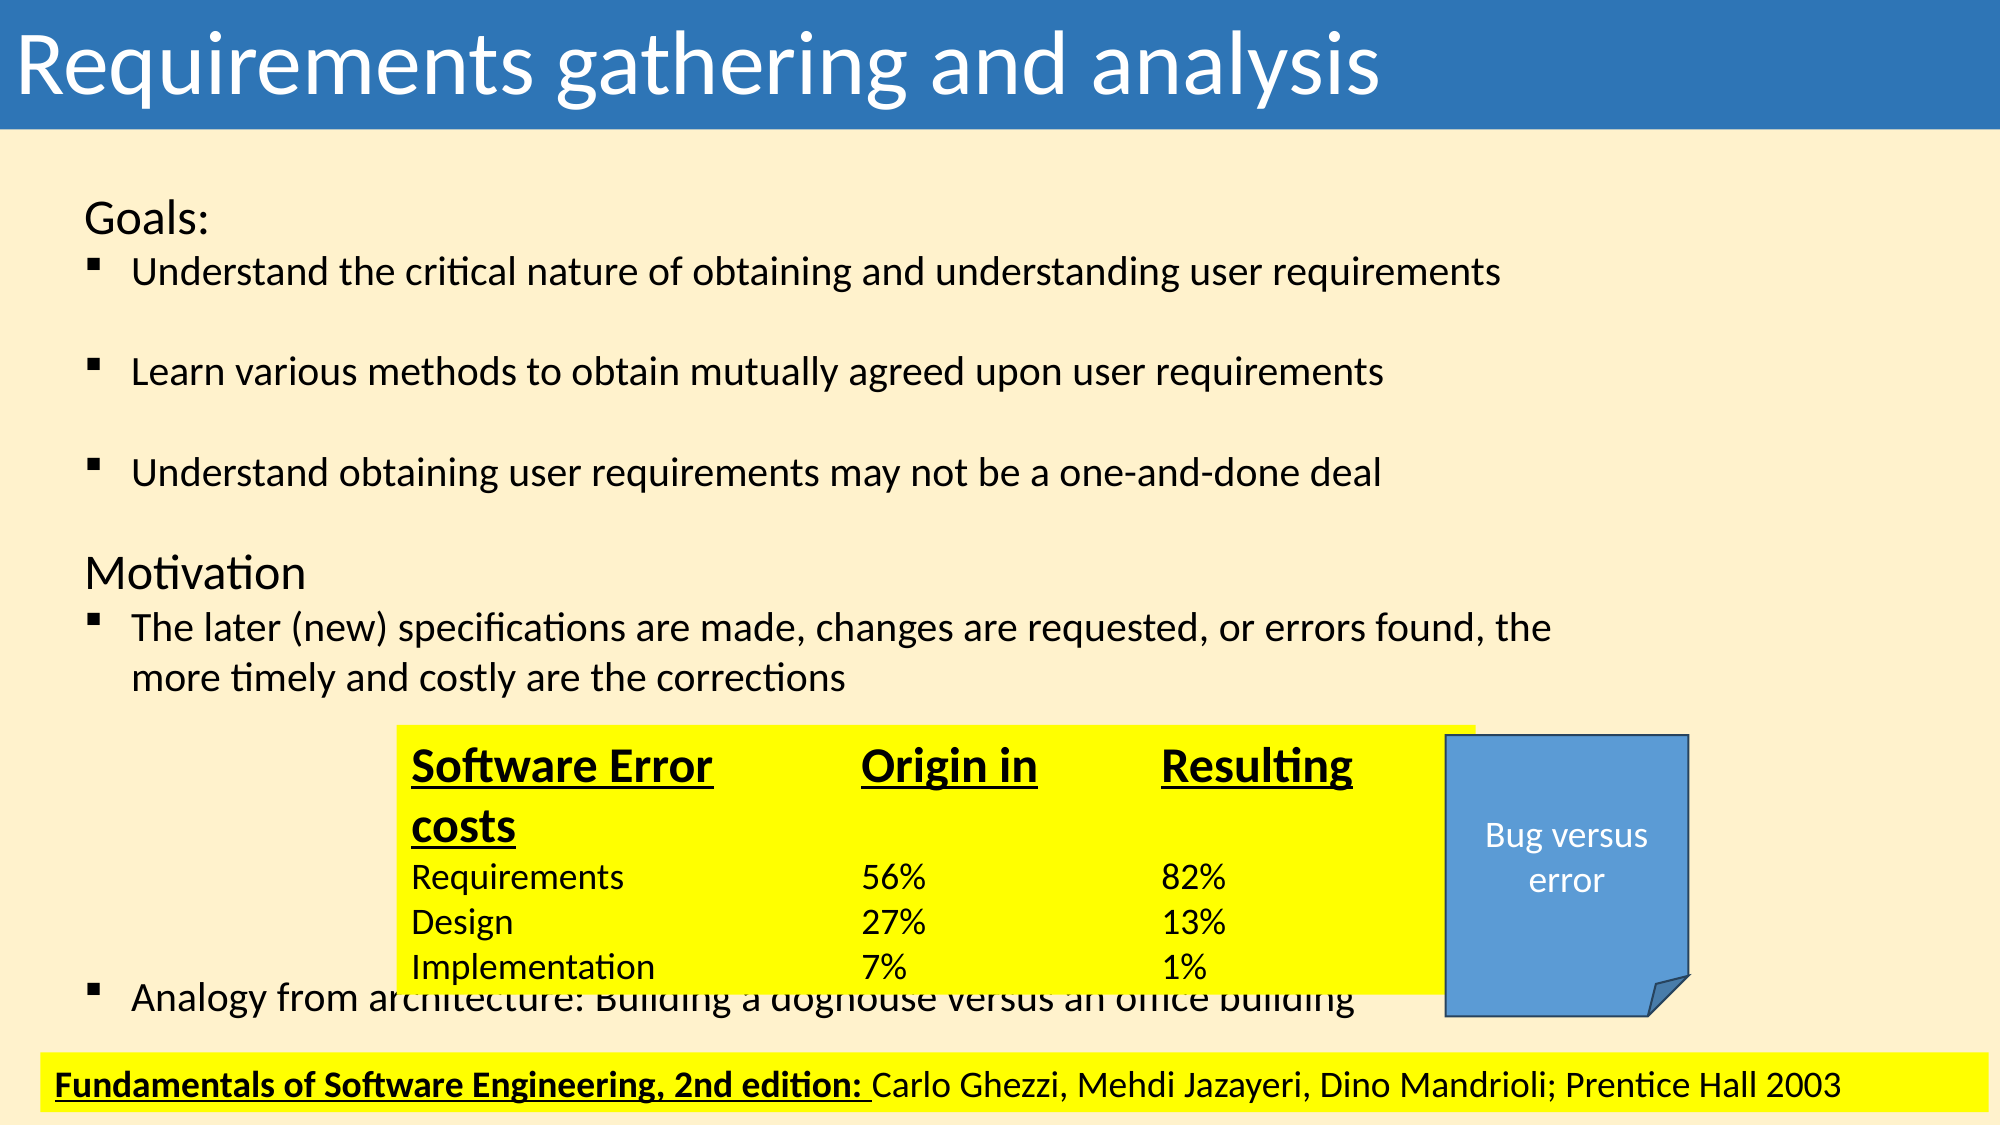

# Requirements gathering and analysis
Goals:
Understand the critical nature of obtaining and understanding user requirements

Learn various methods to obtain mutually agreed upon user requirements

Understand obtaining user requirements may not be a one-and-done deal

Motivation
The later (new) specifications are made, changes are requested, or errors found, the more timely and costly are the corrections

Analogy from architecture: Building a doghouse versus an office building
Software Error	Origin in	Resulting costs
Requirements		56%		82%
Design			27%		13%
Implementation		7%		1%
Bug versus error
23
Fundamentals of Software Engineering, 2nd edition: Carlo Ghezzi, Mehdi Jazayeri, Dino Mandrioli; Prentice Hall 2003